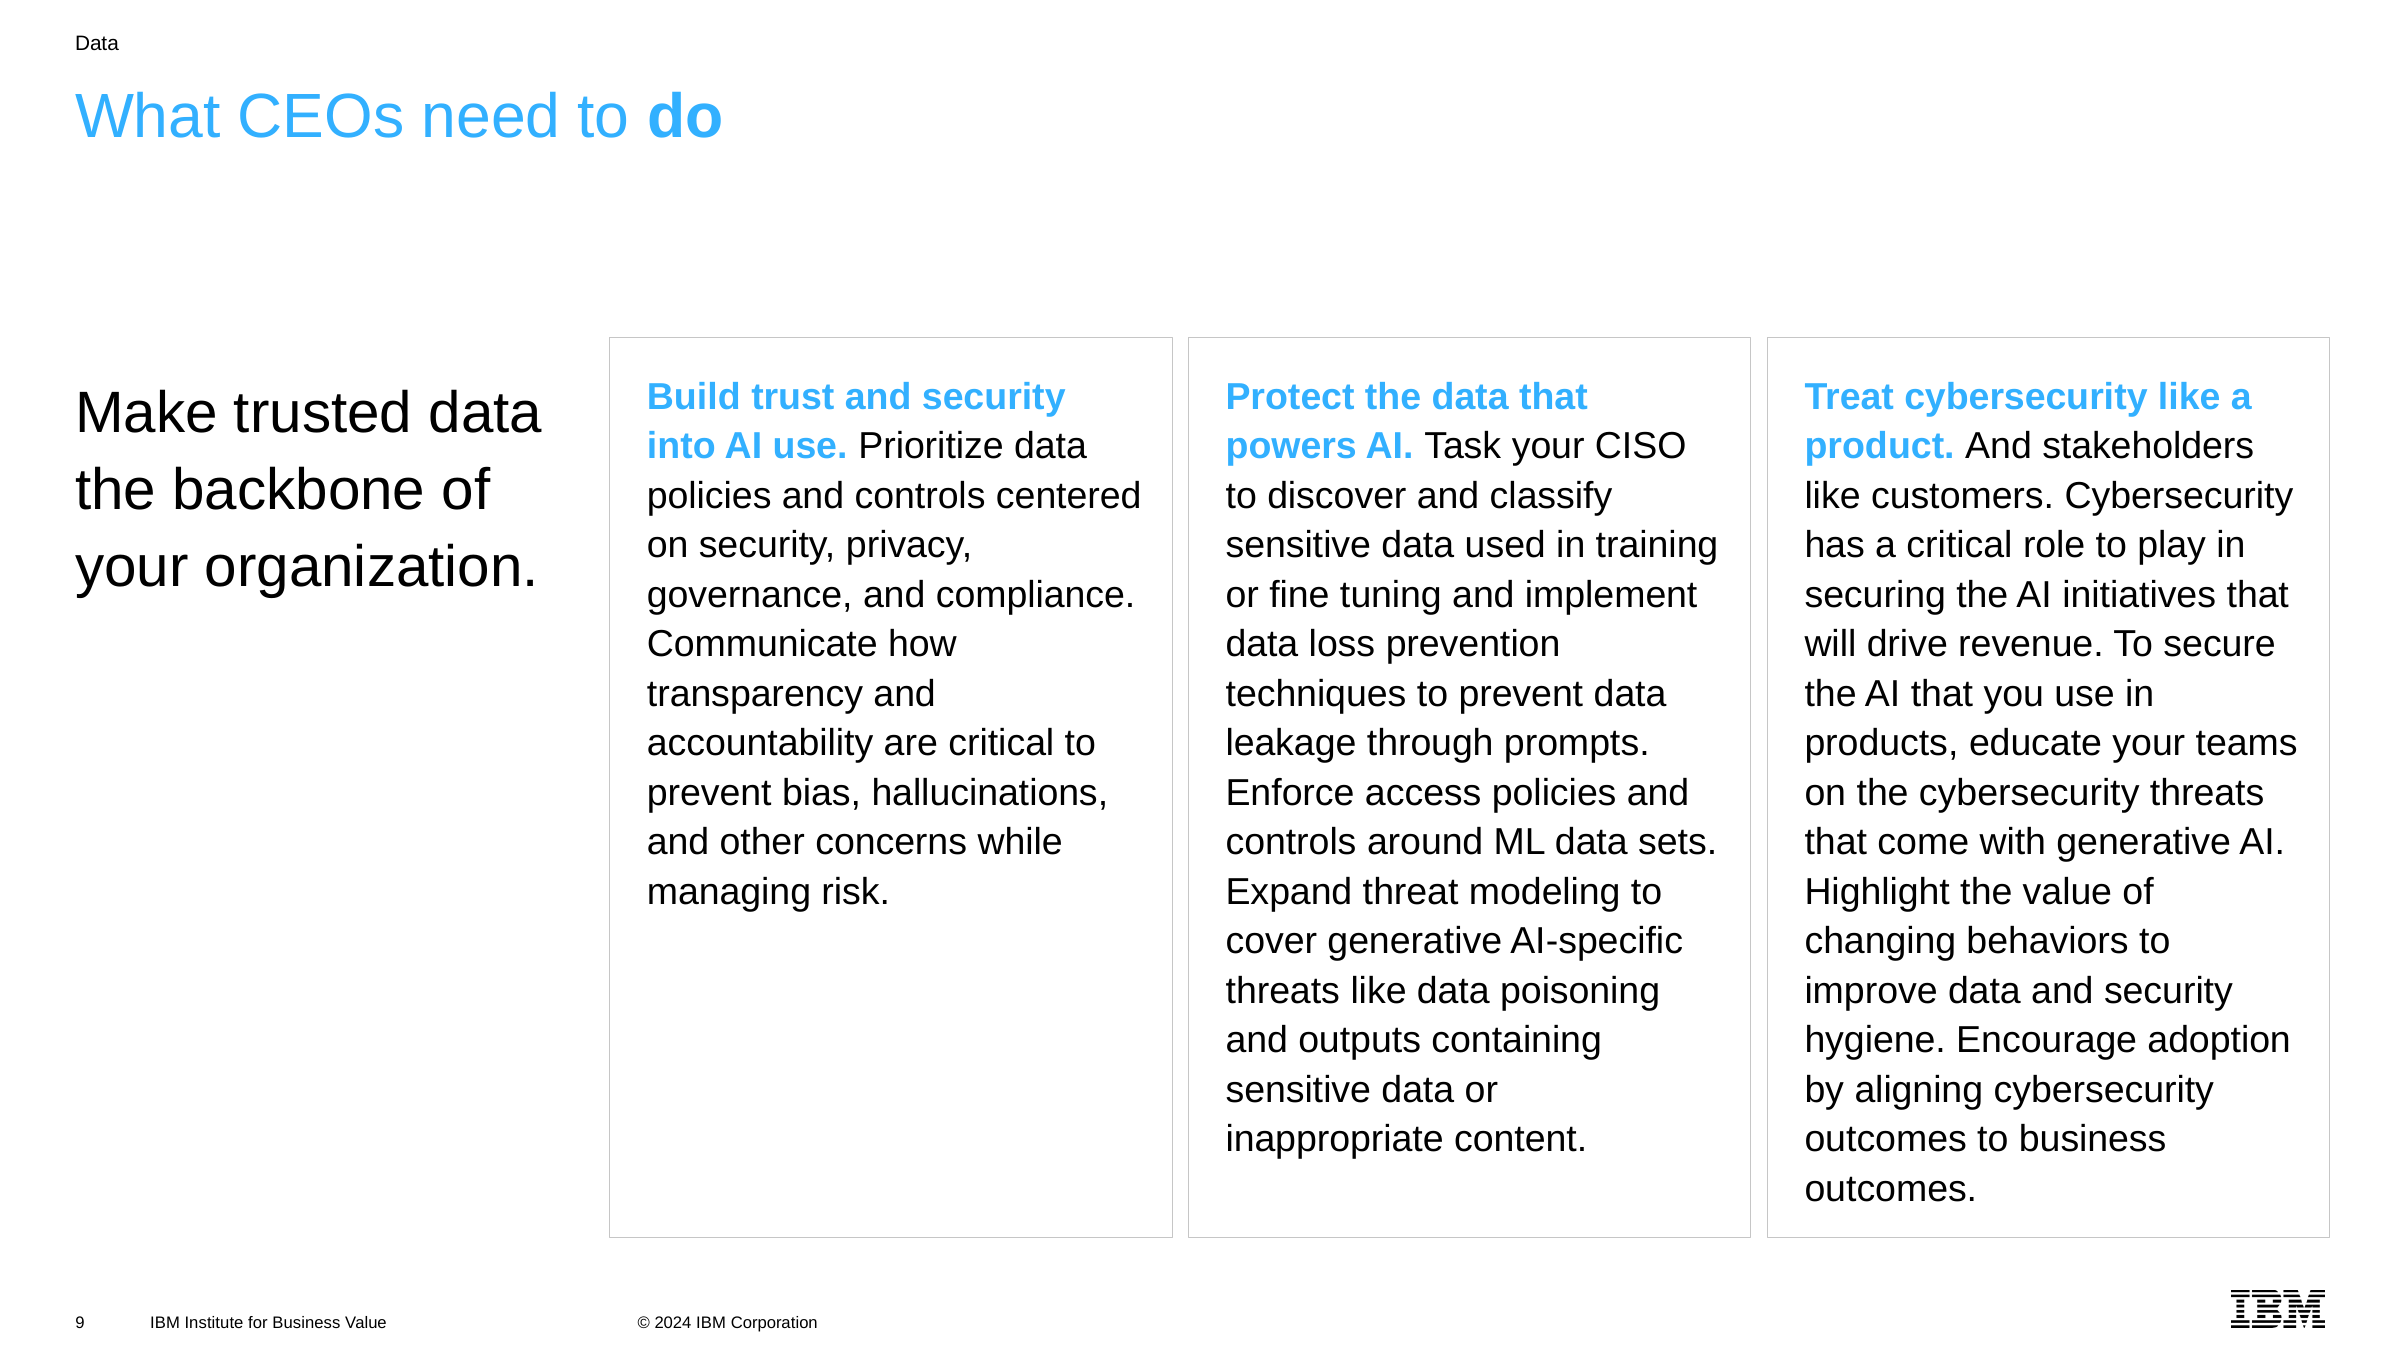

Data
# What CEOs need to do
Make trusted data the backbone of your organization.
Build trust and security into AI use. Prioritize data policies and controls centered on security, privacy, governance, and compliance. Communicate how transparency and accountability are critical to prevent bias, hallucinations, and other concerns while managing risk.
Protect the data that powers AI. Task your CISO to discover and classify sensitive data used in training or fine tuning and implement data loss prevention techniques to prevent data leakage through prompts. Enforce access policies and controls around ML data sets. Expand threat modeling to cover generative AI-specific threats like data poisoning and outputs containing sensitive data or inappropriate content.
Treat cybersecurity like a product. And stakeholders like customers. Cybersecurity has a critical role to play in securing the AI initiatives that will drive revenue. To secure the AI that you use in products, educate your teams on the cybersecurity threats that come with generative AI. Highlight the value of changing behaviors to improve data and security hygiene. Encourage adoption by aligning cybersecurity outcomes to business outcomes.